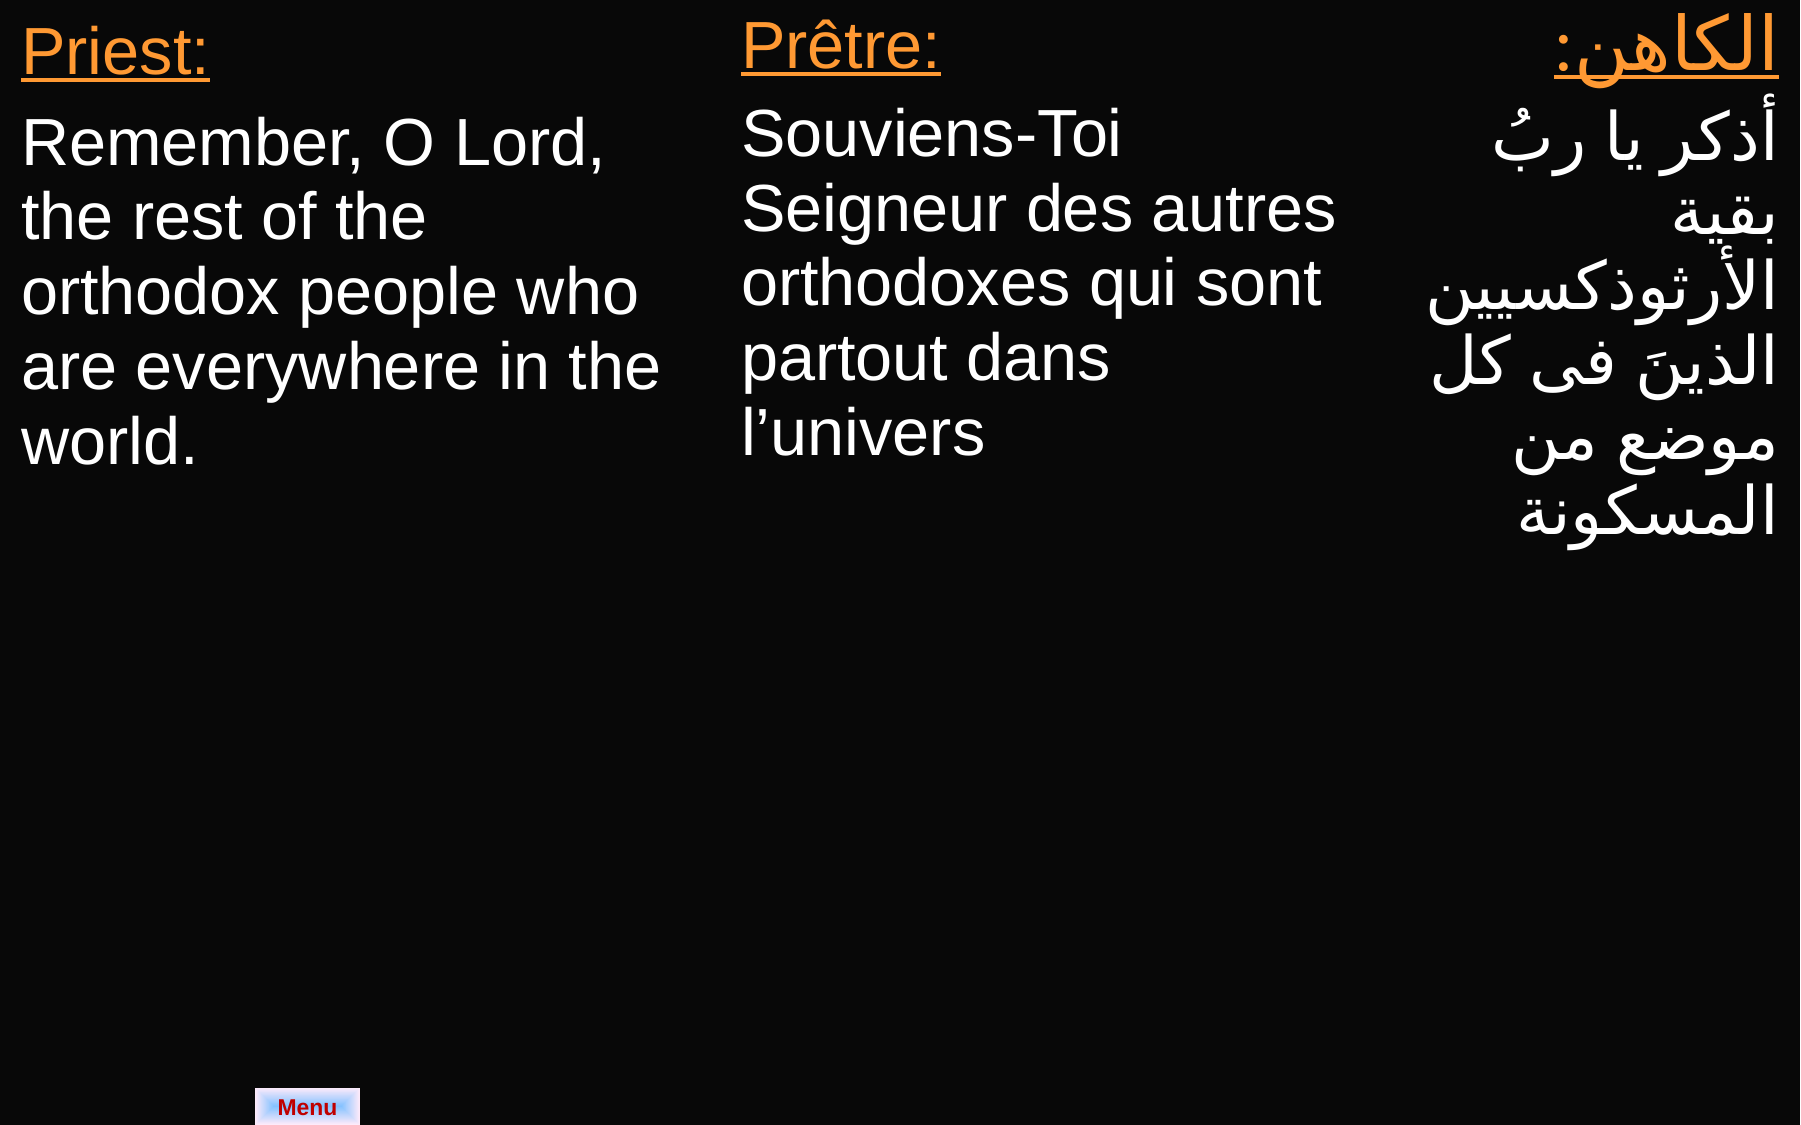

| Priest: Remember, O Lord, the rest of the orthodox people who are everywhere in the world. | Prêtre: Souviens-Toi Seigneur des autres orthodoxes qui sont partout dans l’univers | الكاهن: أذكر يا ربُ بقية الأرثوذكسيين الذينَ فى كل موضع من المسكونة |
| --- | --- | --- |

Menu